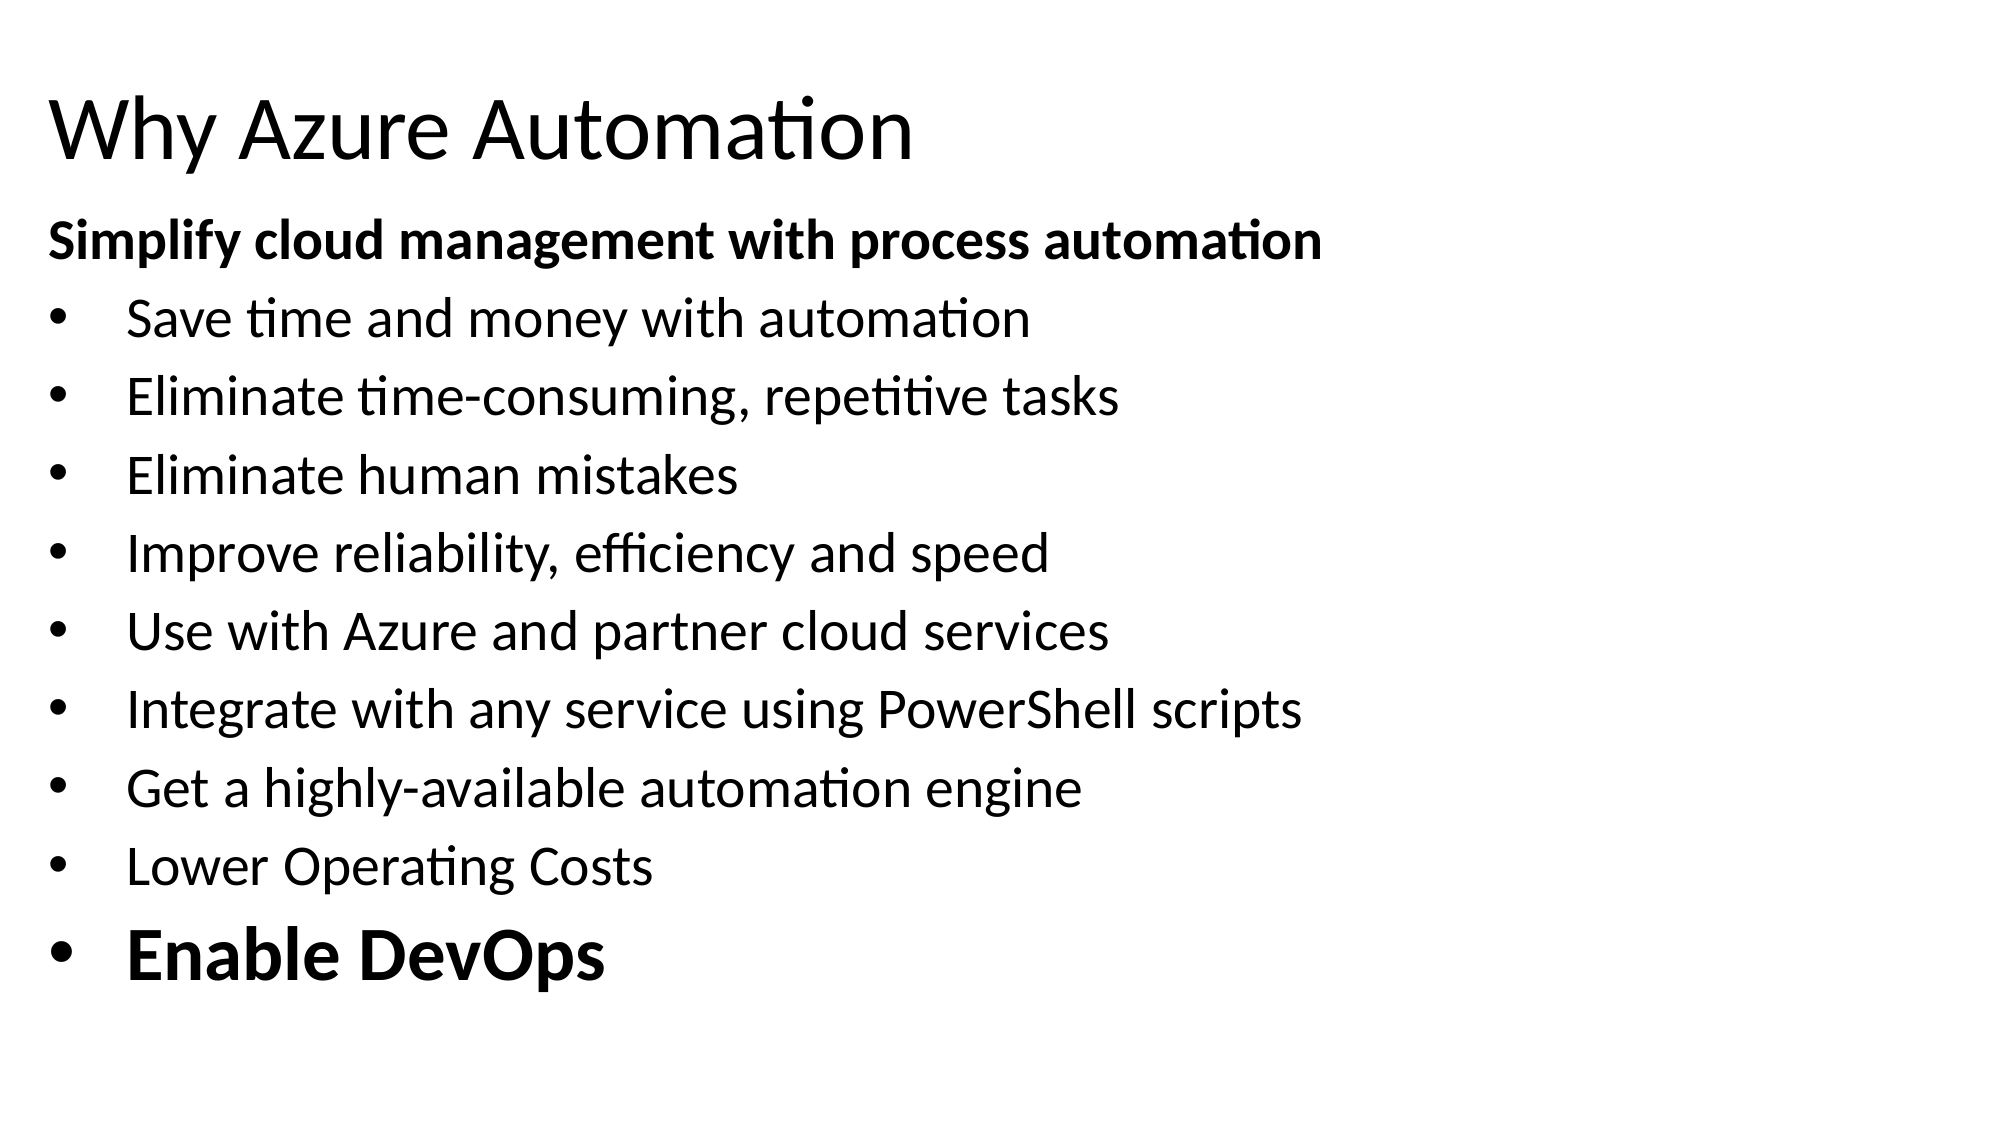

# Why Azure Automation
Simplify cloud management with process automation
Save time and money with automation
Eliminate time-consuming, repetitive tasks
Eliminate human mistakes
Improve reliability, efficiency and speed
Use with Azure and partner cloud services
Integrate with any service using PowerShell scripts
Get a highly-available automation engine
Lower Operating Costs
Enable DevOps